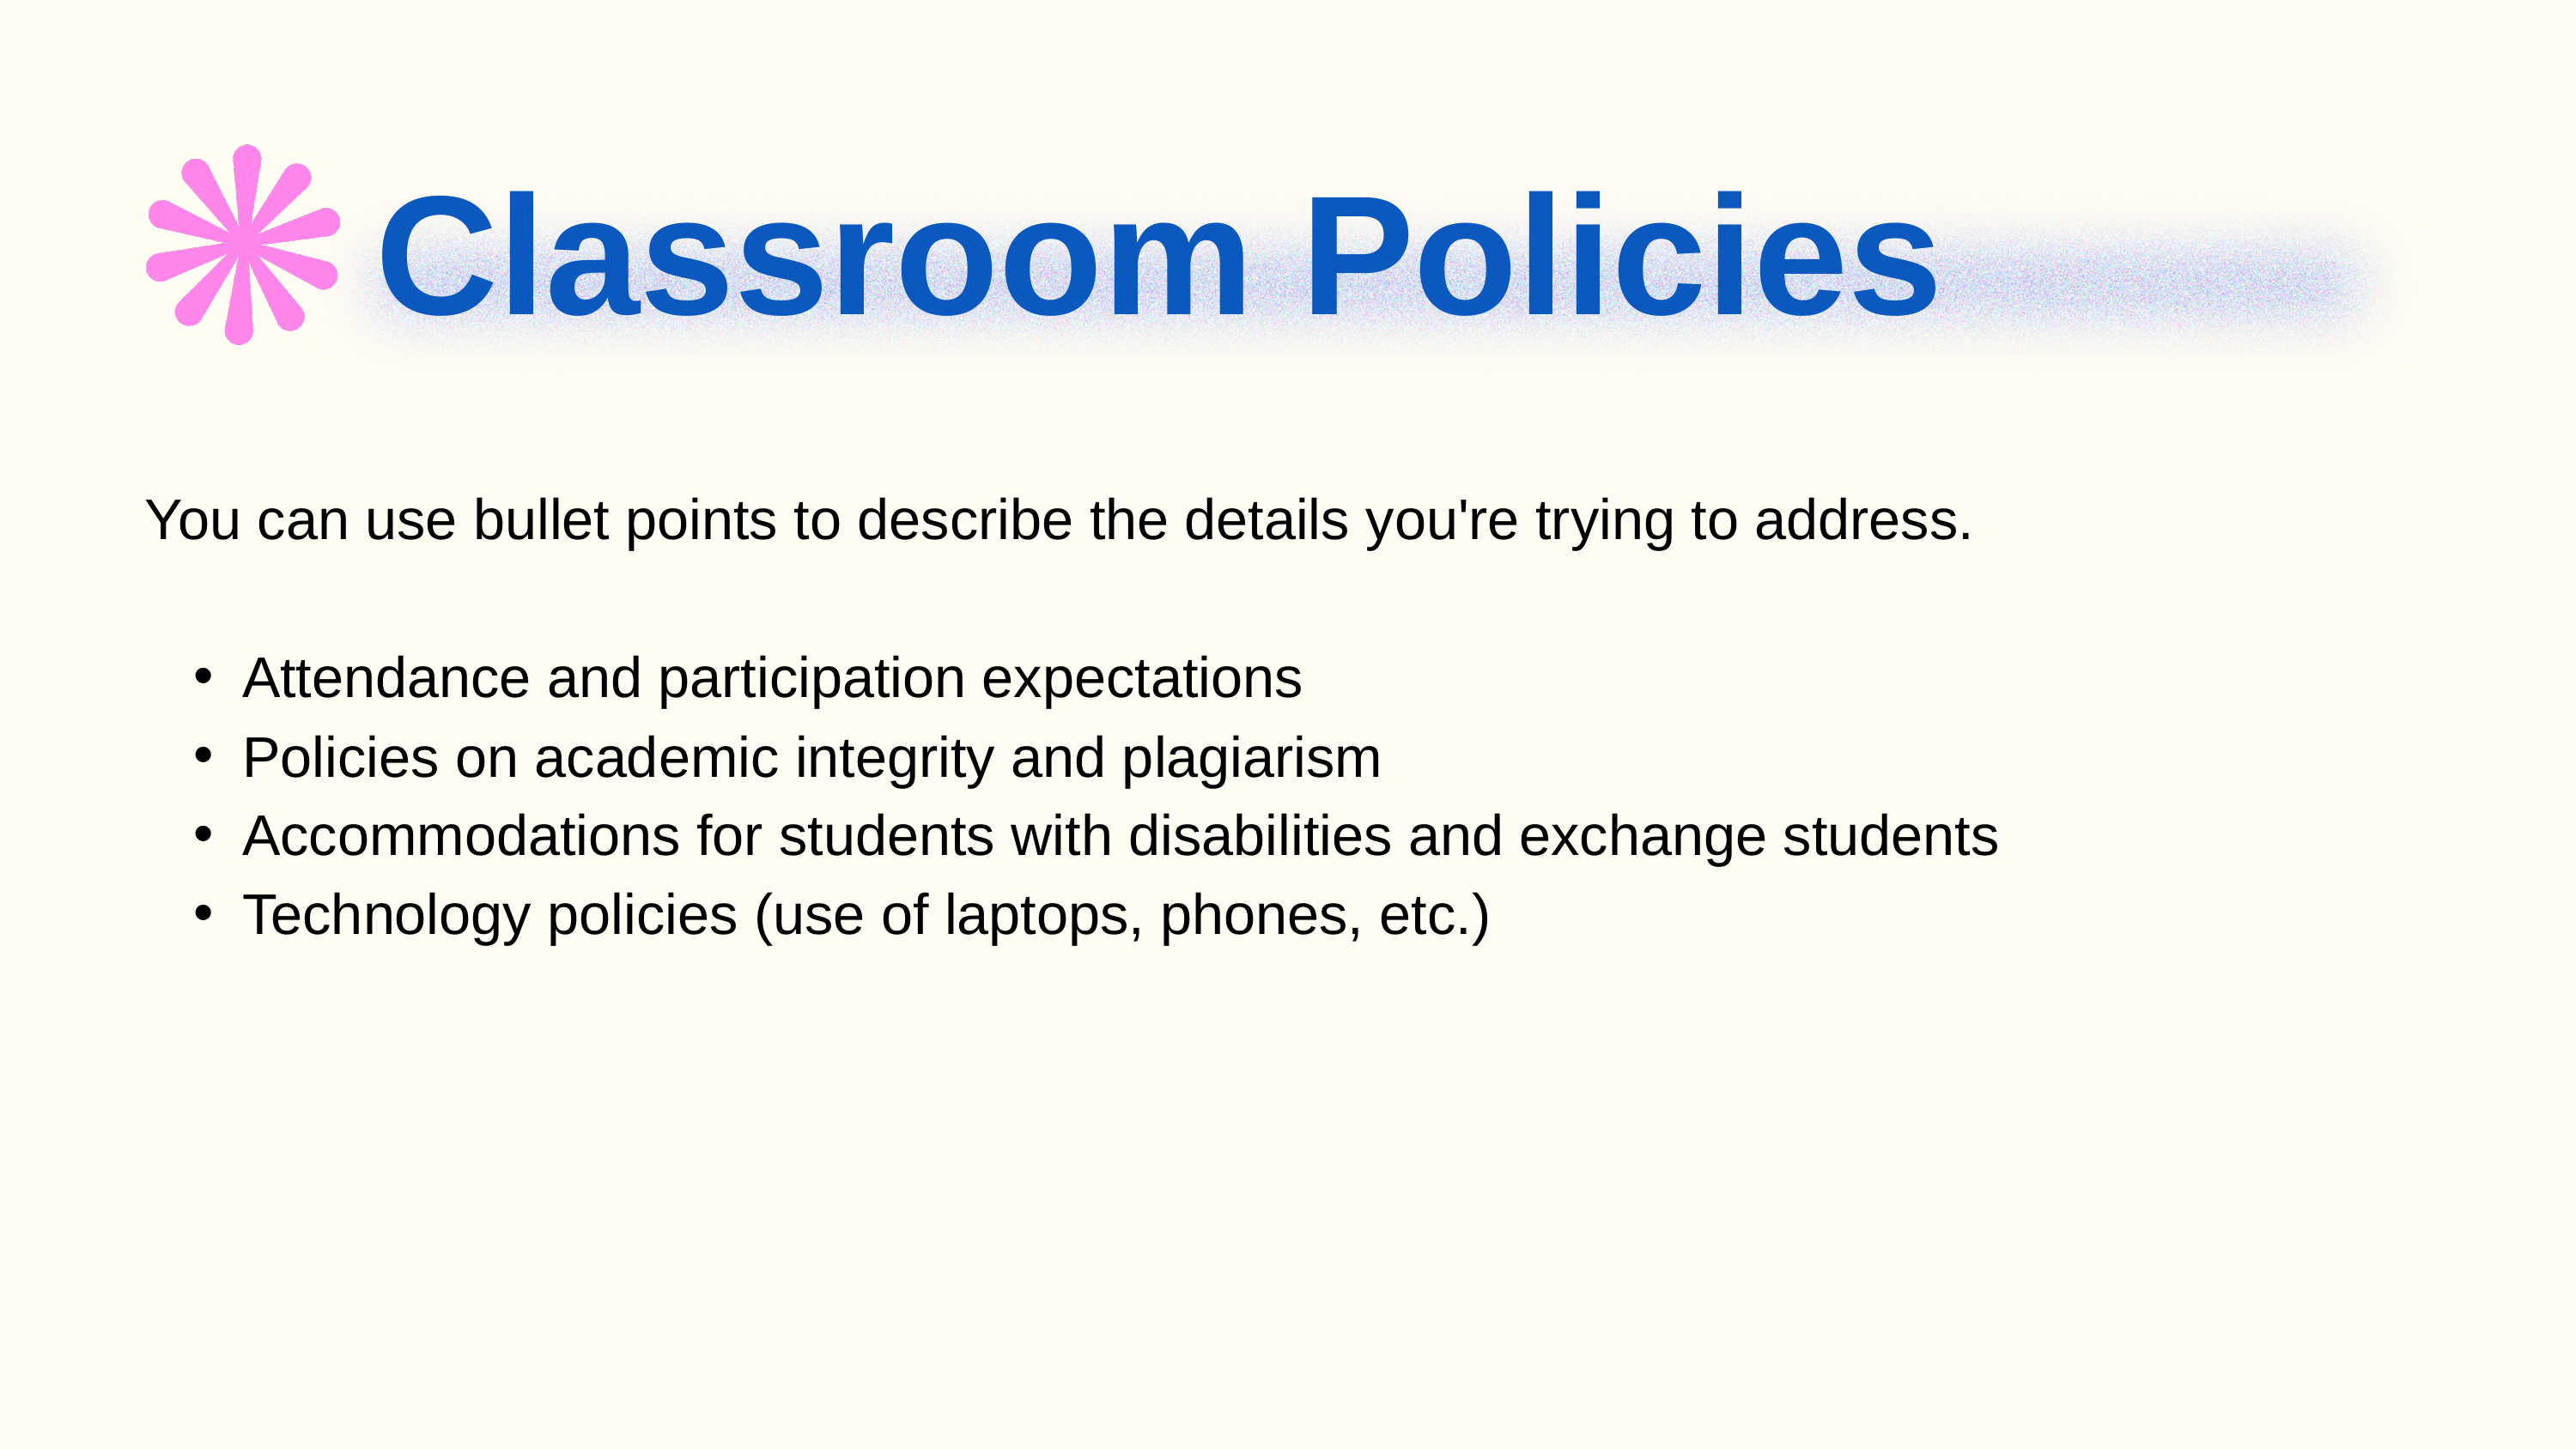

Classroom Policies

You can use bullet points to describe the details you're trying to address.

Attendance and participation expectations
Policies on academic integrity and plagiarism
Accommodations for students with disabilities and exchange students
Technology policies (use of laptops, phones, etc.)